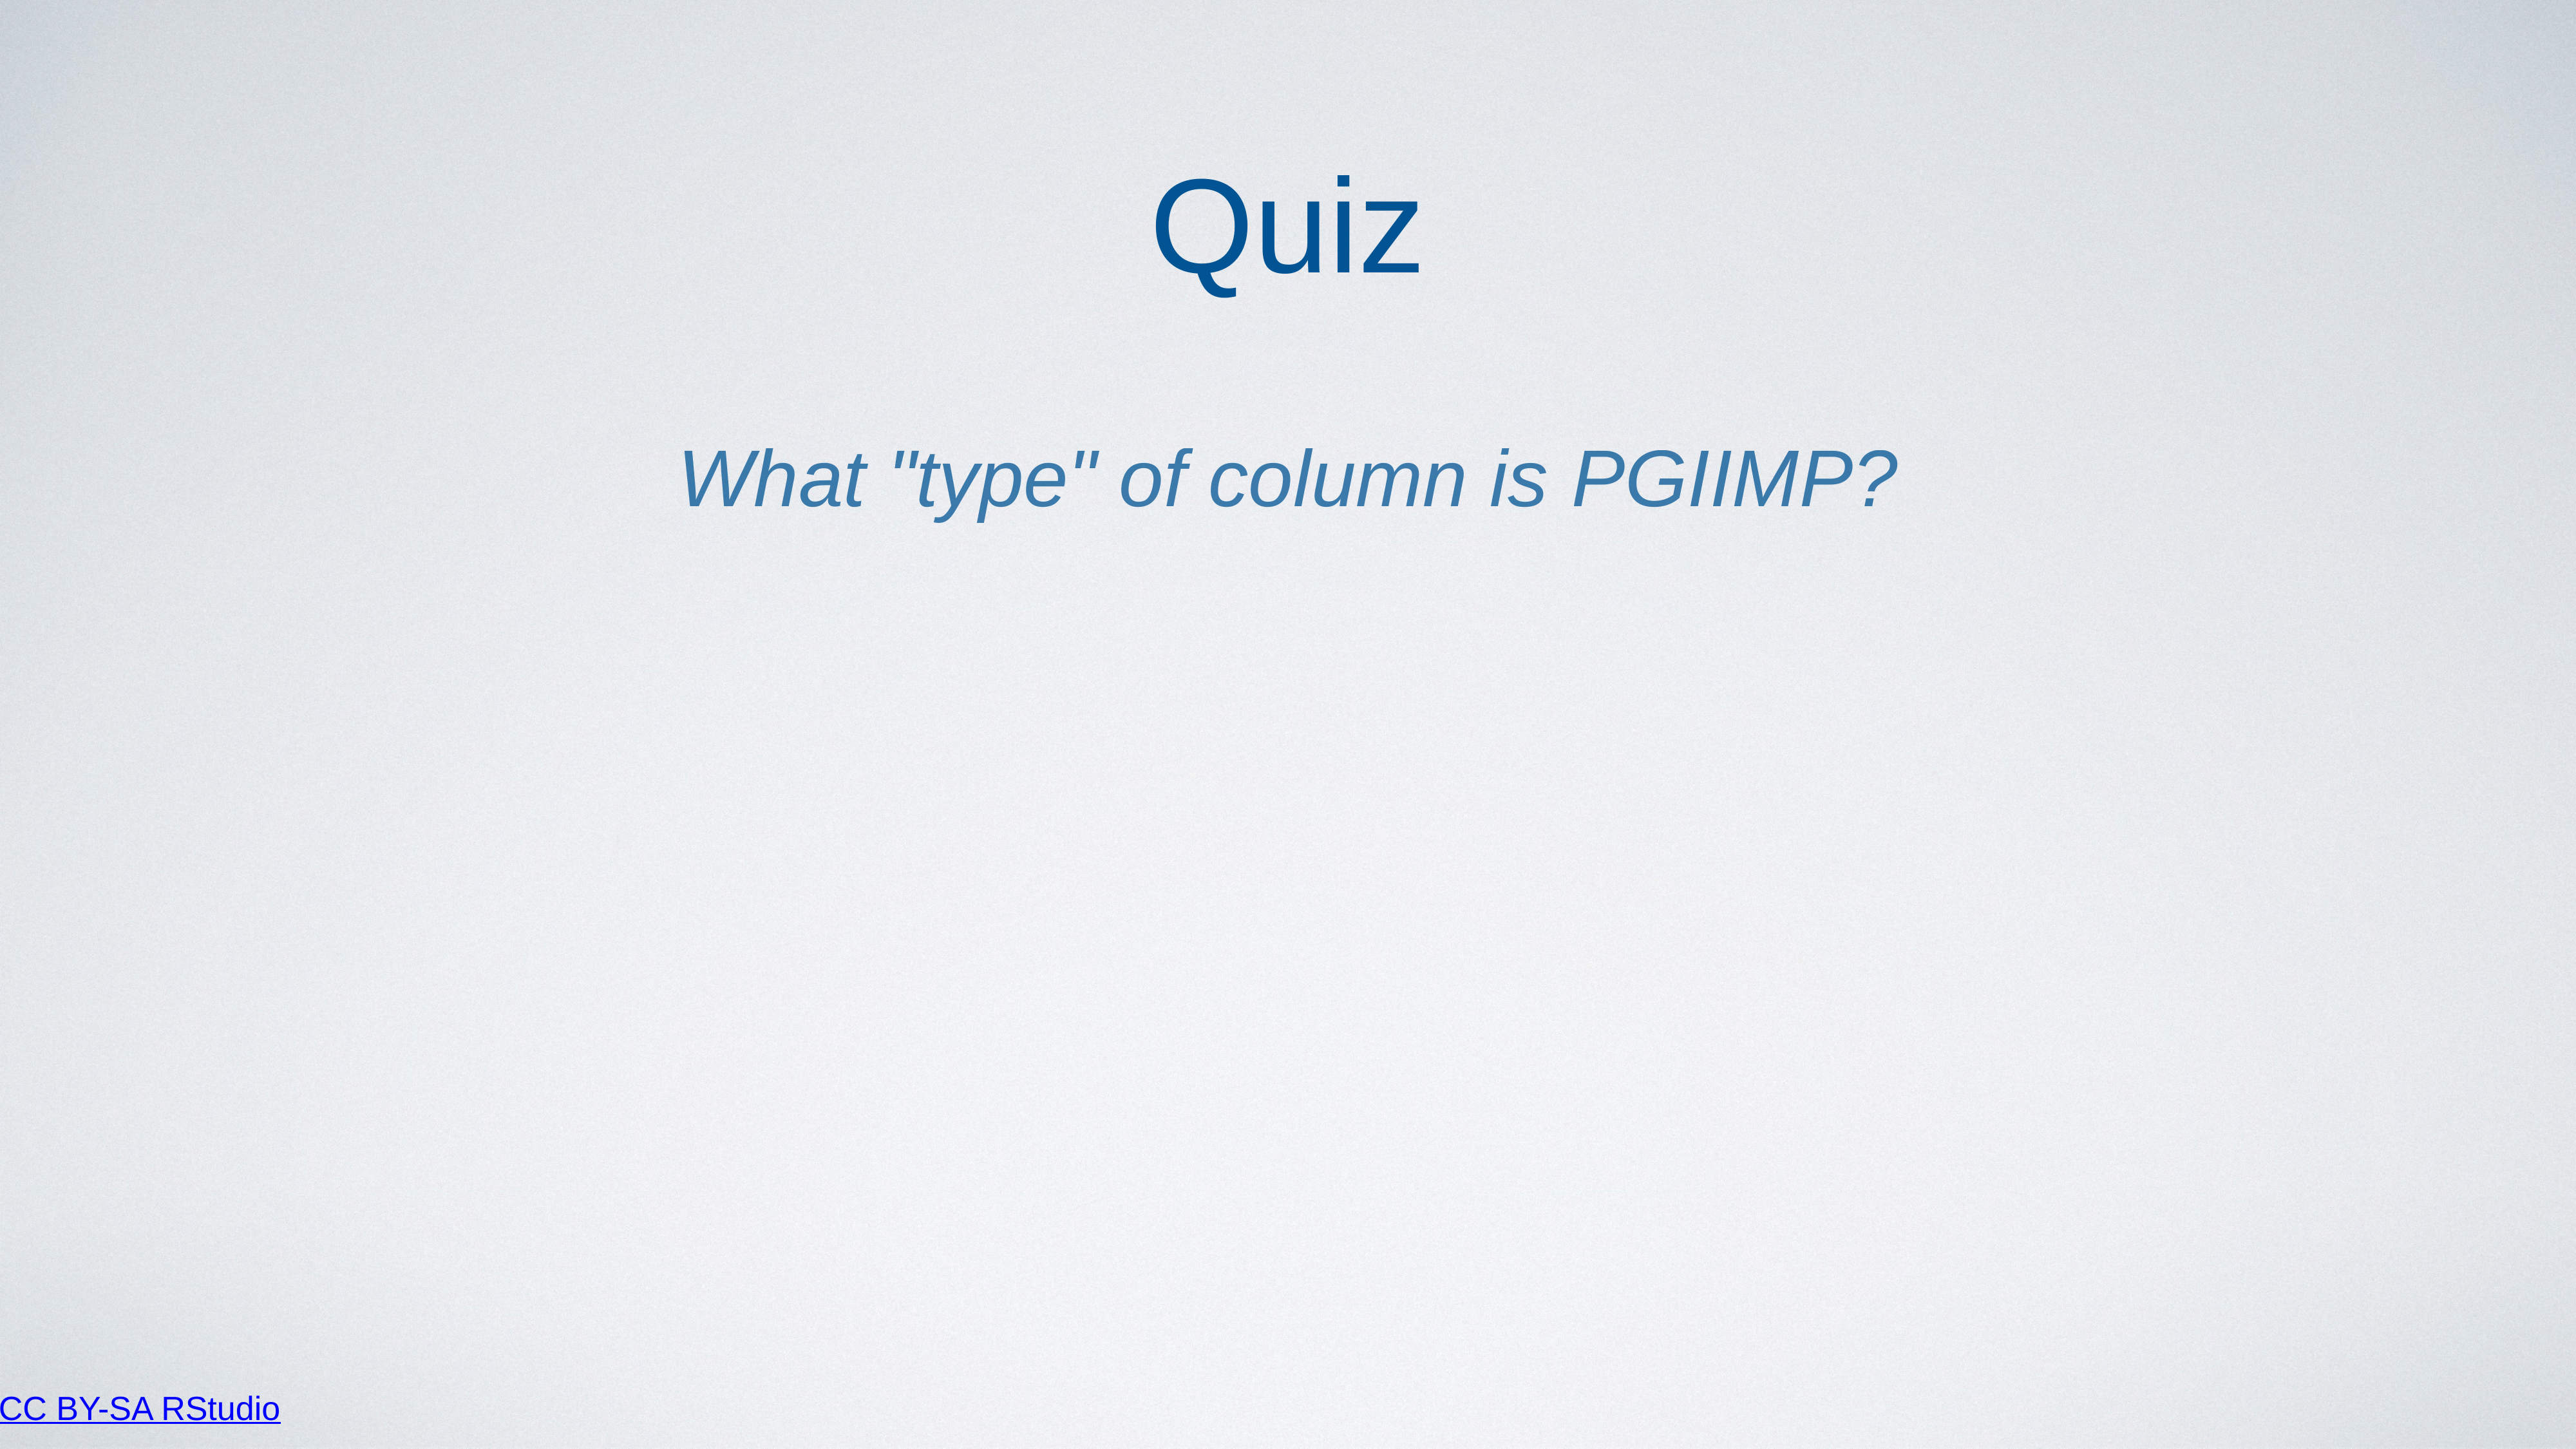

Quiz
What "type" of column is PGIIMP?